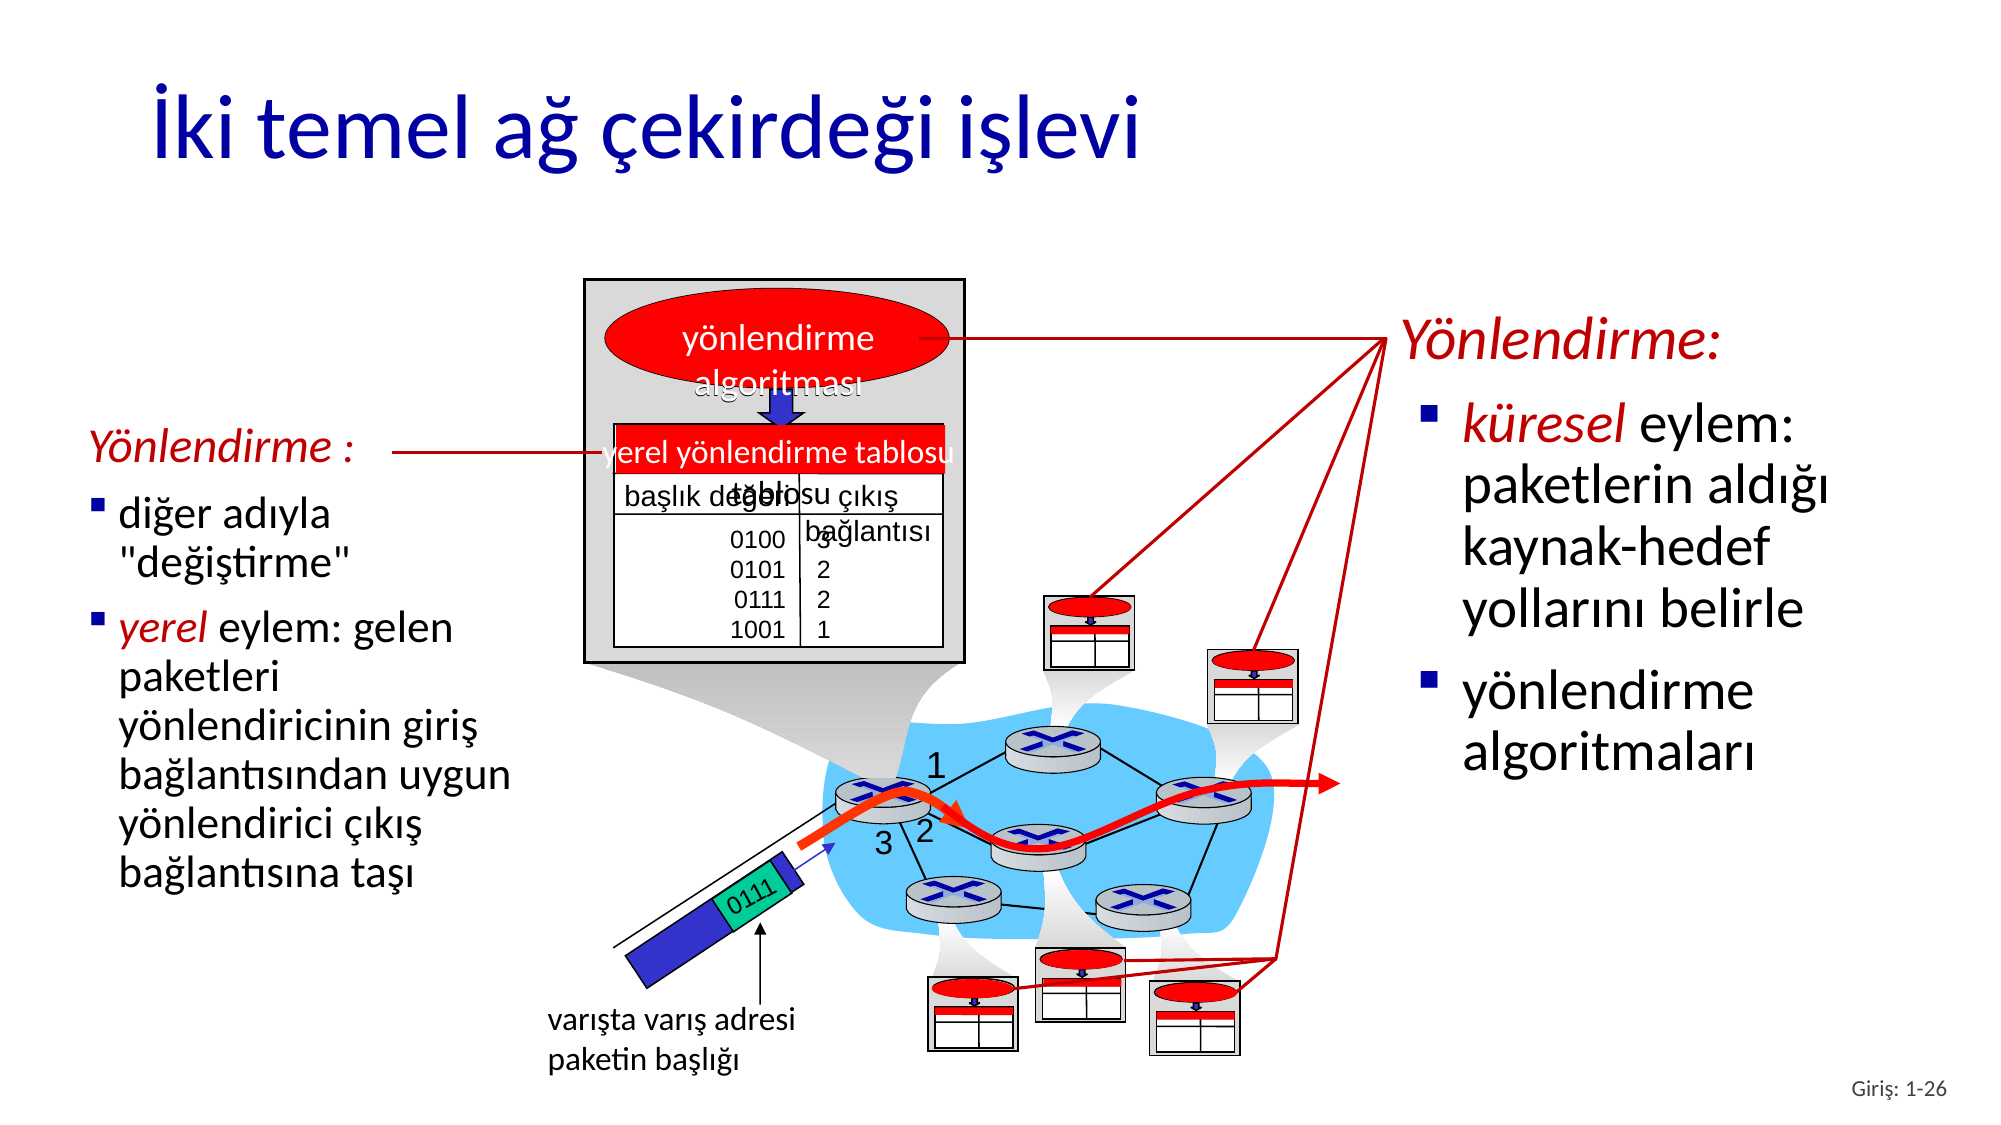

# İki temel ağ çekirdeği işlevi

yönlendirme algoritması

yerel yönlendirme tablosu
başlık değeri
çıkış bağlantısı

0100
0101
0111
1001
3
2
2
1

yönlendirme algoritması
Yönlendirme:
küresel eylem: paketlerin aldığı kaynak-hedef yollarını belirle
yönlendirme algoritmaları

Yönlendirme :
diğer adıyla "değiştirme"
yerel eylem: gelen paketleri yönlendiricinin giriş bağlantısından uygun yönlendirici çıkış bağlantısına taşı

yerel yönlendirme tablosu

1
2
3

0111

varışta varış adresi
paketin başlığı

Giriş: 1-26